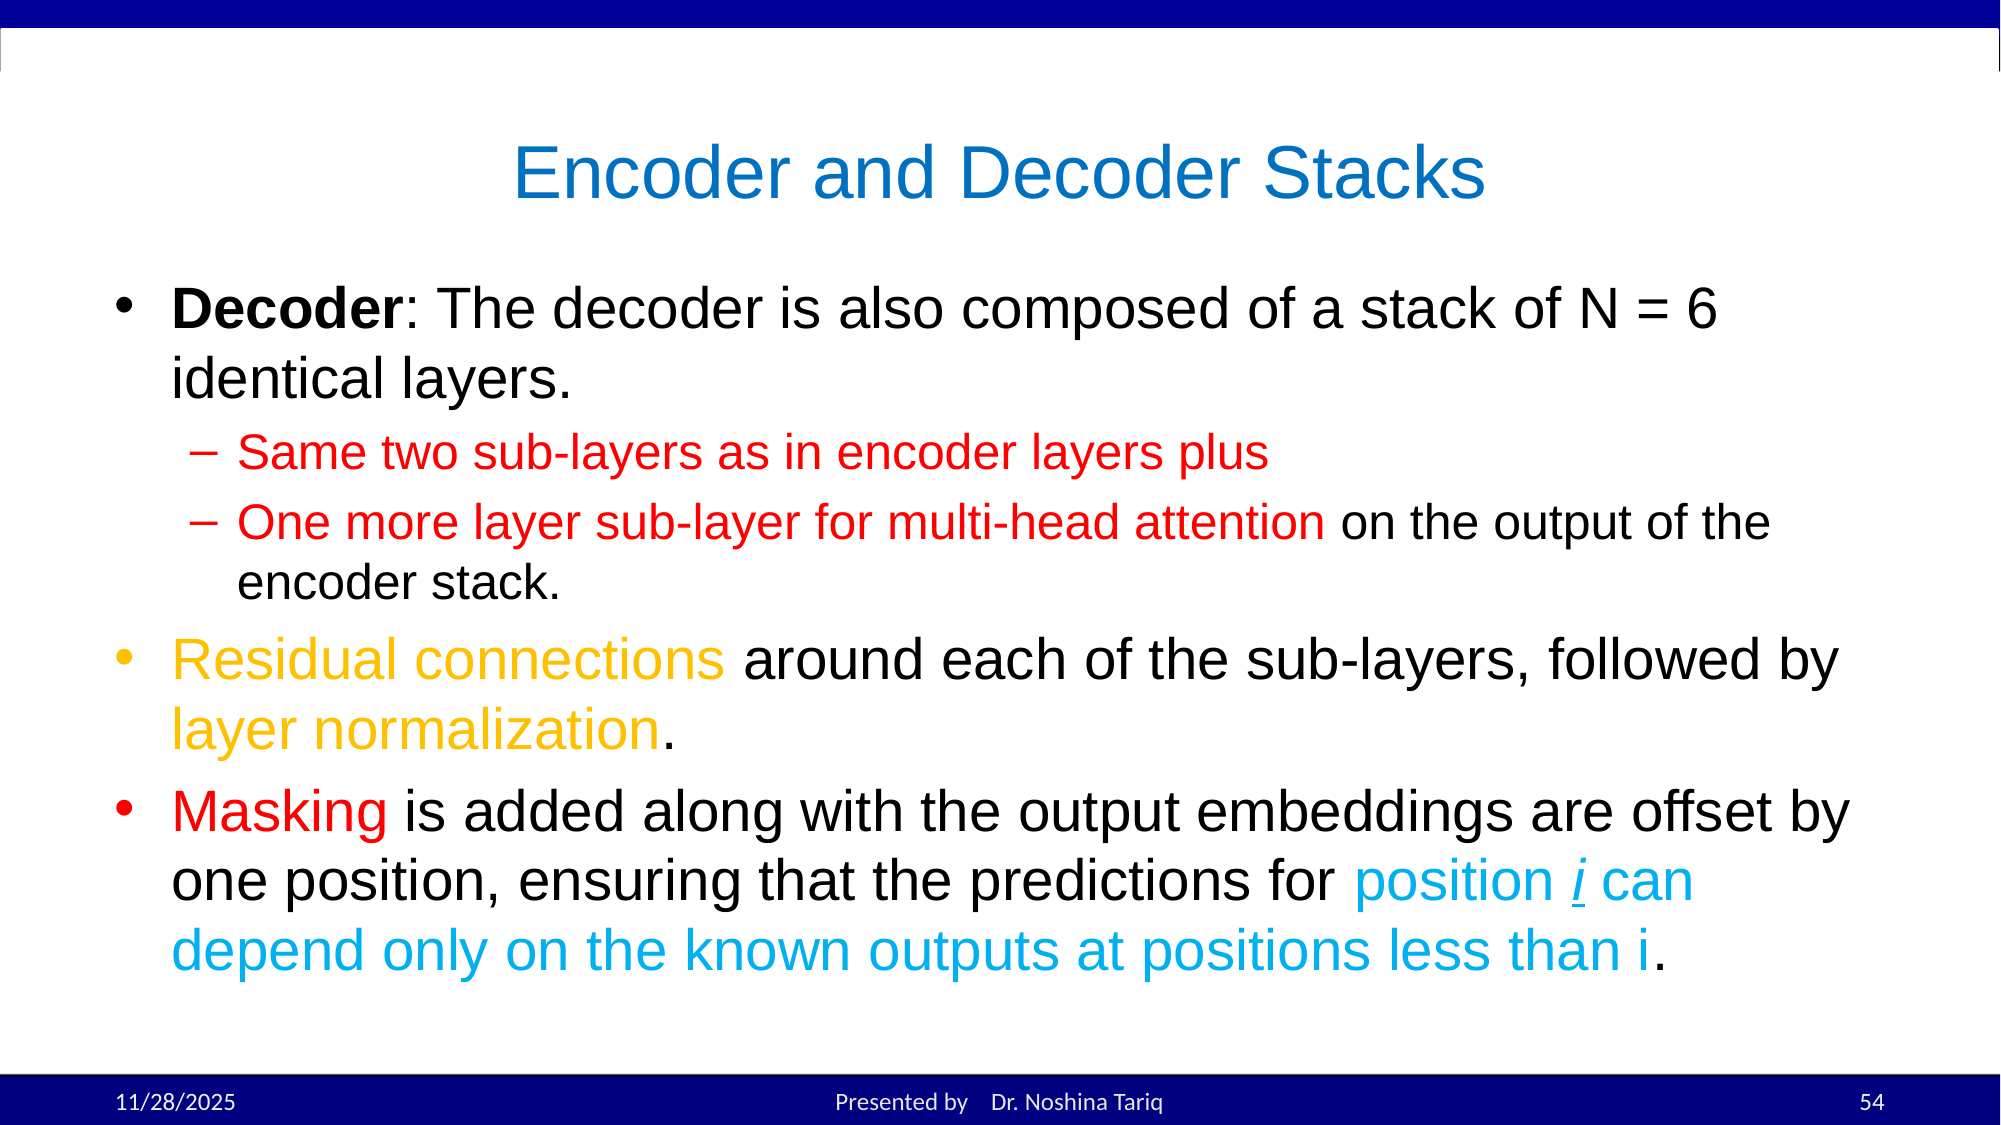

# Encoder and Decoder Stacks
Decoder: The decoder is also composed of a stack of N = 6 identical layers.
Same two sub-layers as in encoder layers plus
One more layer sub-layer for multi-head attention on the output of the encoder stack.
Residual connections around each of the sub-layers, followed by layer normalization.
Masking is added along with the output embeddings are offset by one position, ensuring that the predictions for position i can depend only on the known outputs at positions less than i.
11/28/2025
Presented by    Dr. Noshina Tariq
54